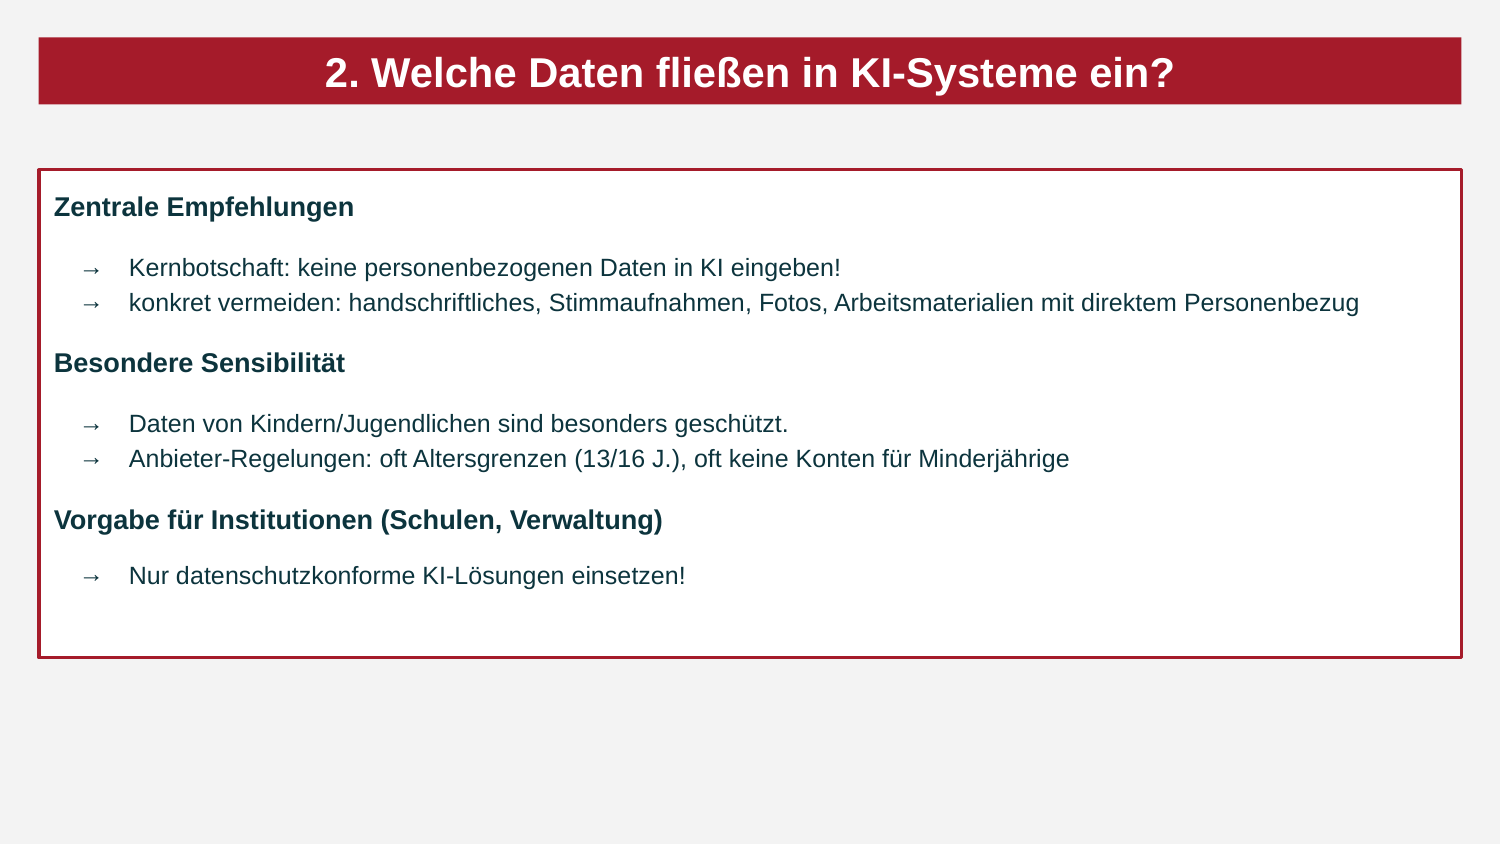

2. Welche Daten fließen in KI-Systeme ein?
Zentrale Empfehlungen
Kernbotschaft: keine personenbezogenen Daten in KI eingeben!
konkret vermeiden: handschriftliches, Stimmaufnahmen, Fotos, Arbeitsmaterialien mit direktem Personenbezug
Besondere Sensibilität
Daten von Kindern/Jugendlichen sind besonders geschützt.
Anbieter-Regelungen: oft Altersgrenzen (13/16 J.), oft keine Konten für Minderjährige
Vorgabe für Institutionen (Schulen, Verwaltung)
Nur datenschutzkonforme KI-Lösungen einsetzen!